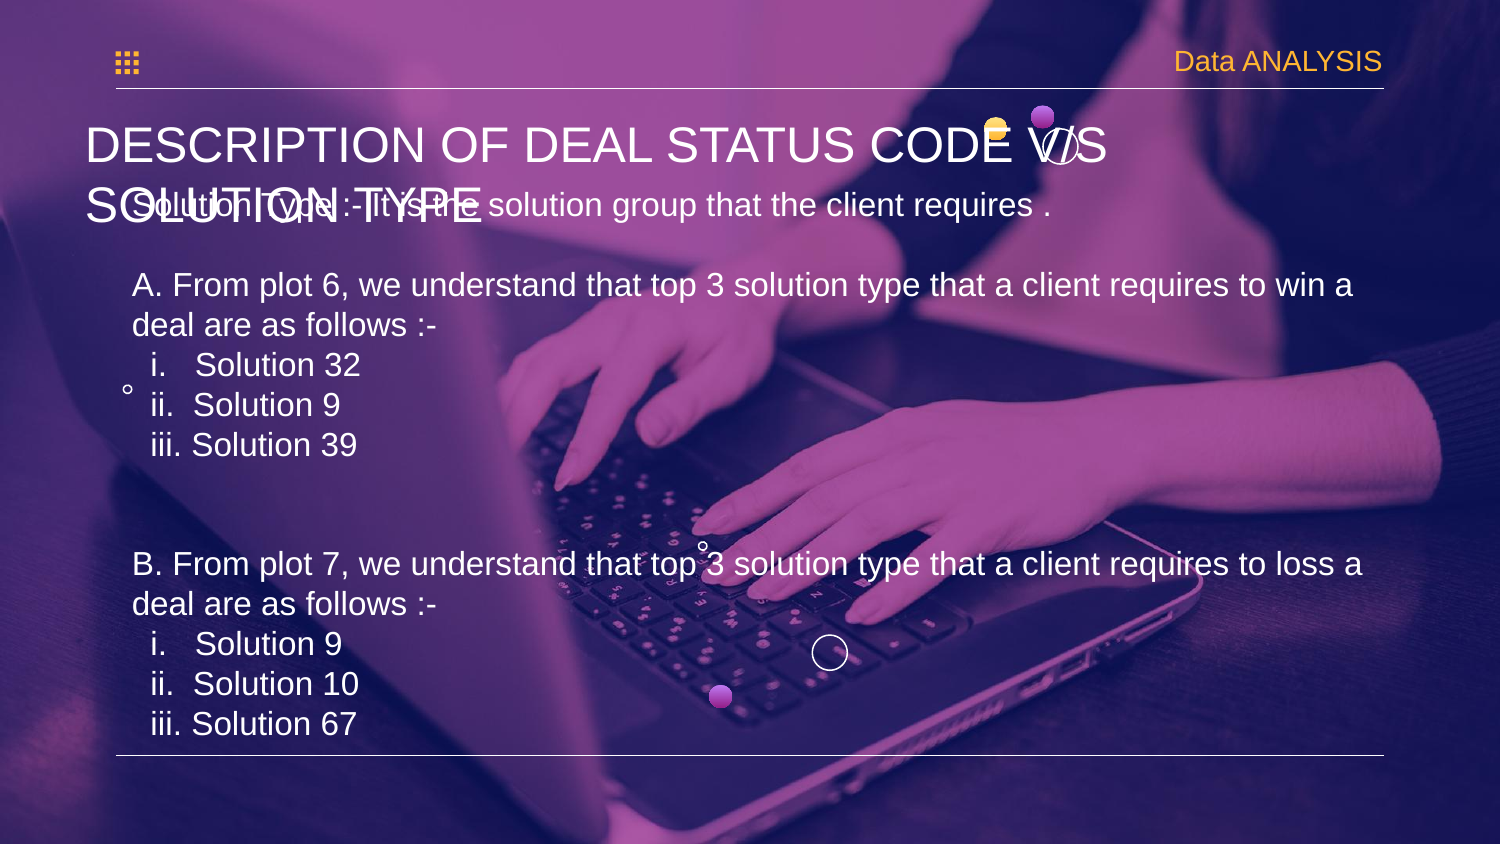

Data ANALYSIS

#
DESCRIPTION OF DEAL STATUS CODE V/S SOLUTION TYPE

Solution Type :- It is the solution group that the client requires .

A. From plot 6, we understand that top 3 solution type that a client requires to win a deal are as follows :-
  i.   Solution 32
  ii.  Solution 9
  iii. Solution 39

B. From plot 7, we understand that top 3 solution type that a client requires to loss a deal are as follows :-
  i.   Solution 9
  ii.  Solution 10
  iii. Solution 67